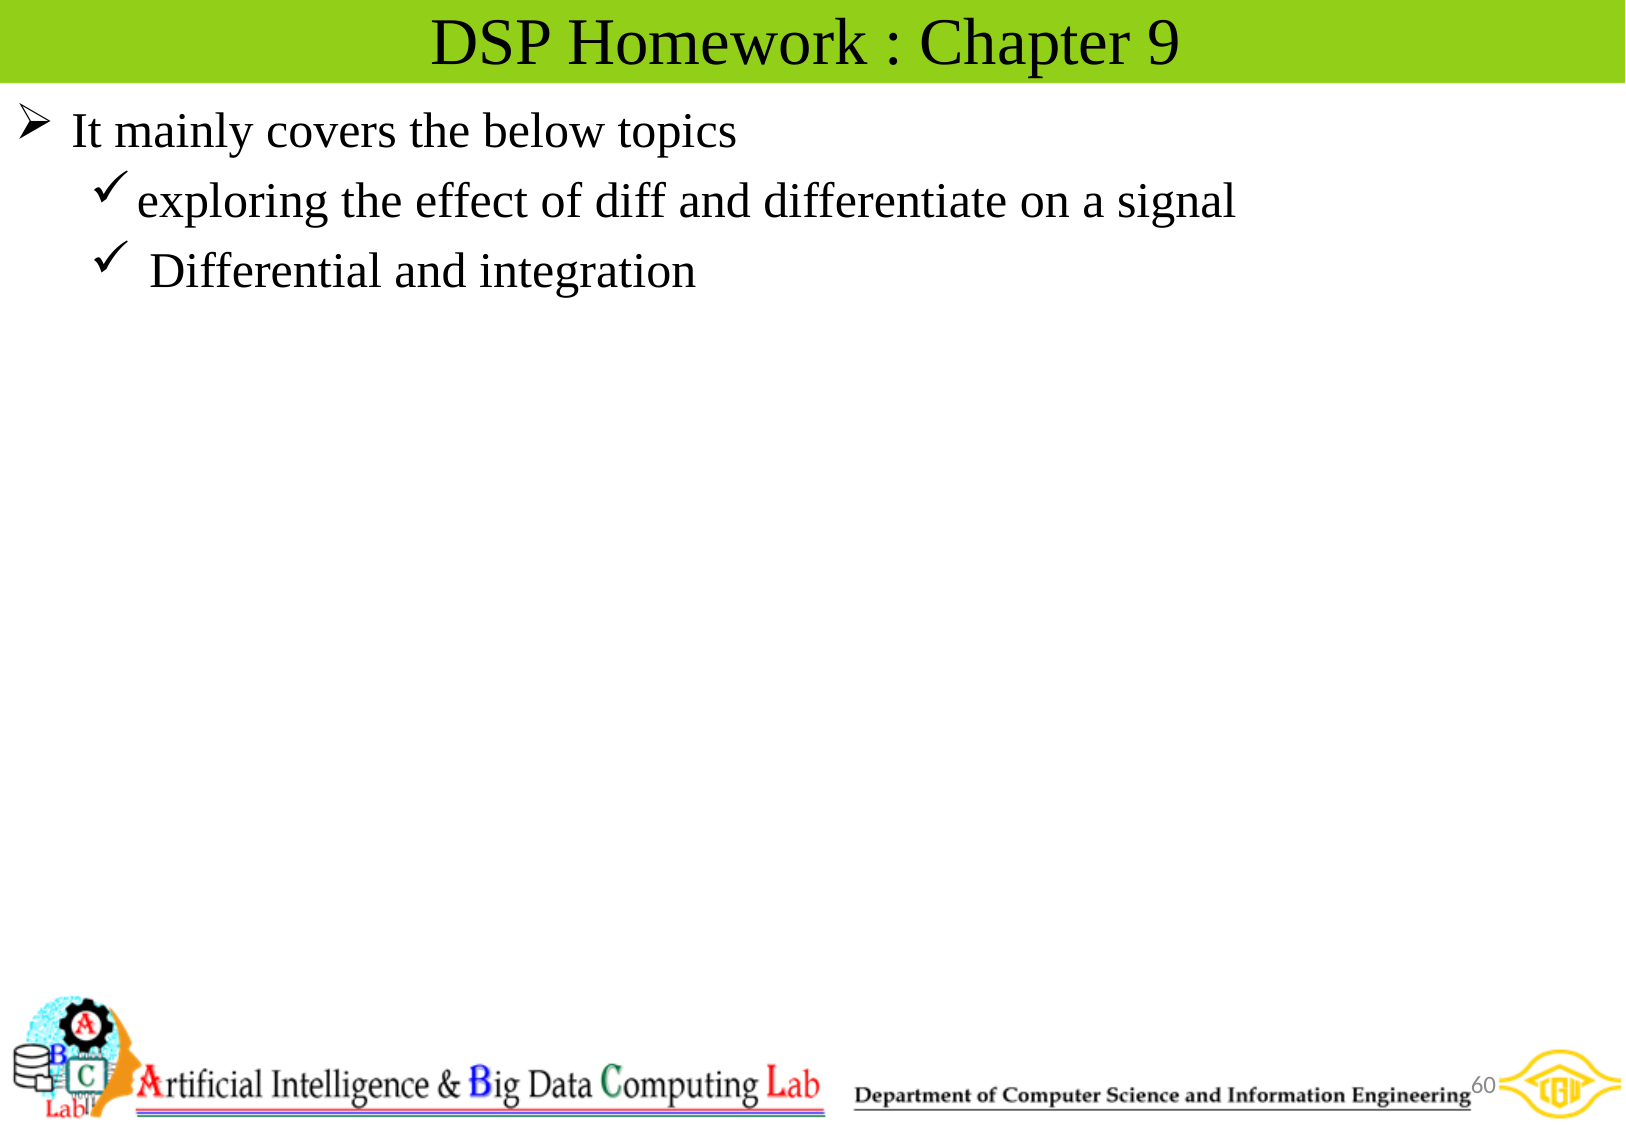

# DSP Homework : Chapter 9
It mainly covers the below topics
exploring the effect of diff and differentiate on a signal
 Differential and integration

60